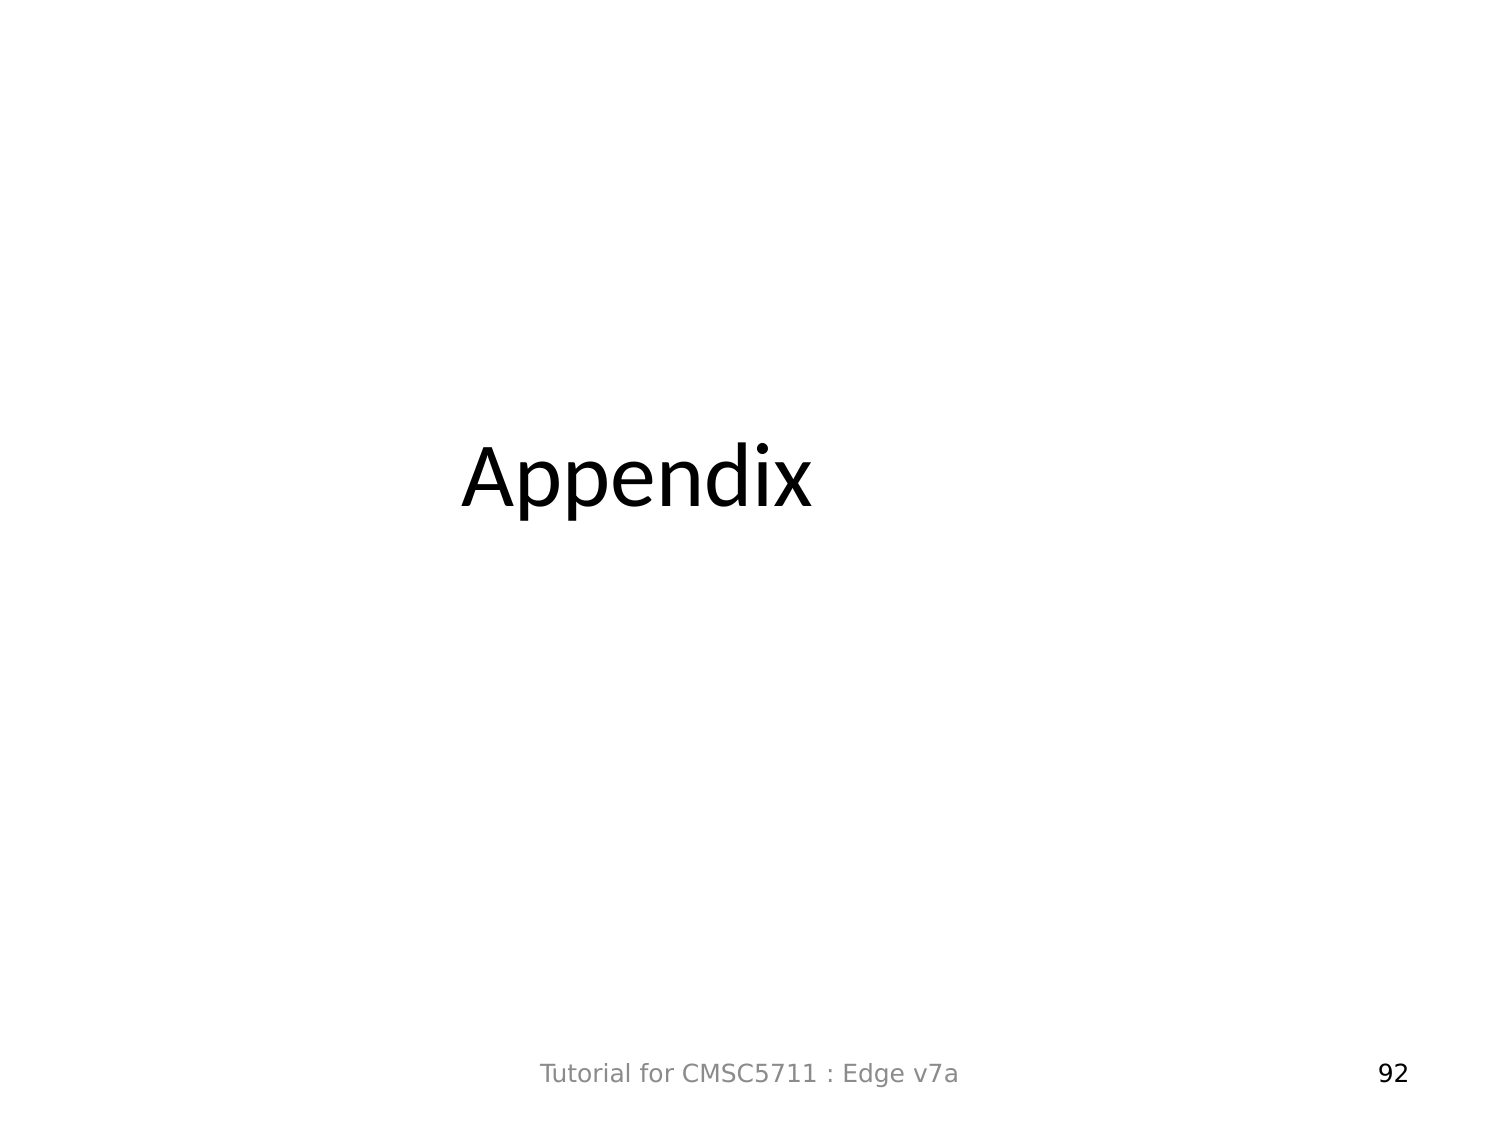

Appendix
Tutorial for CMSC5711 : Edge v7a
92